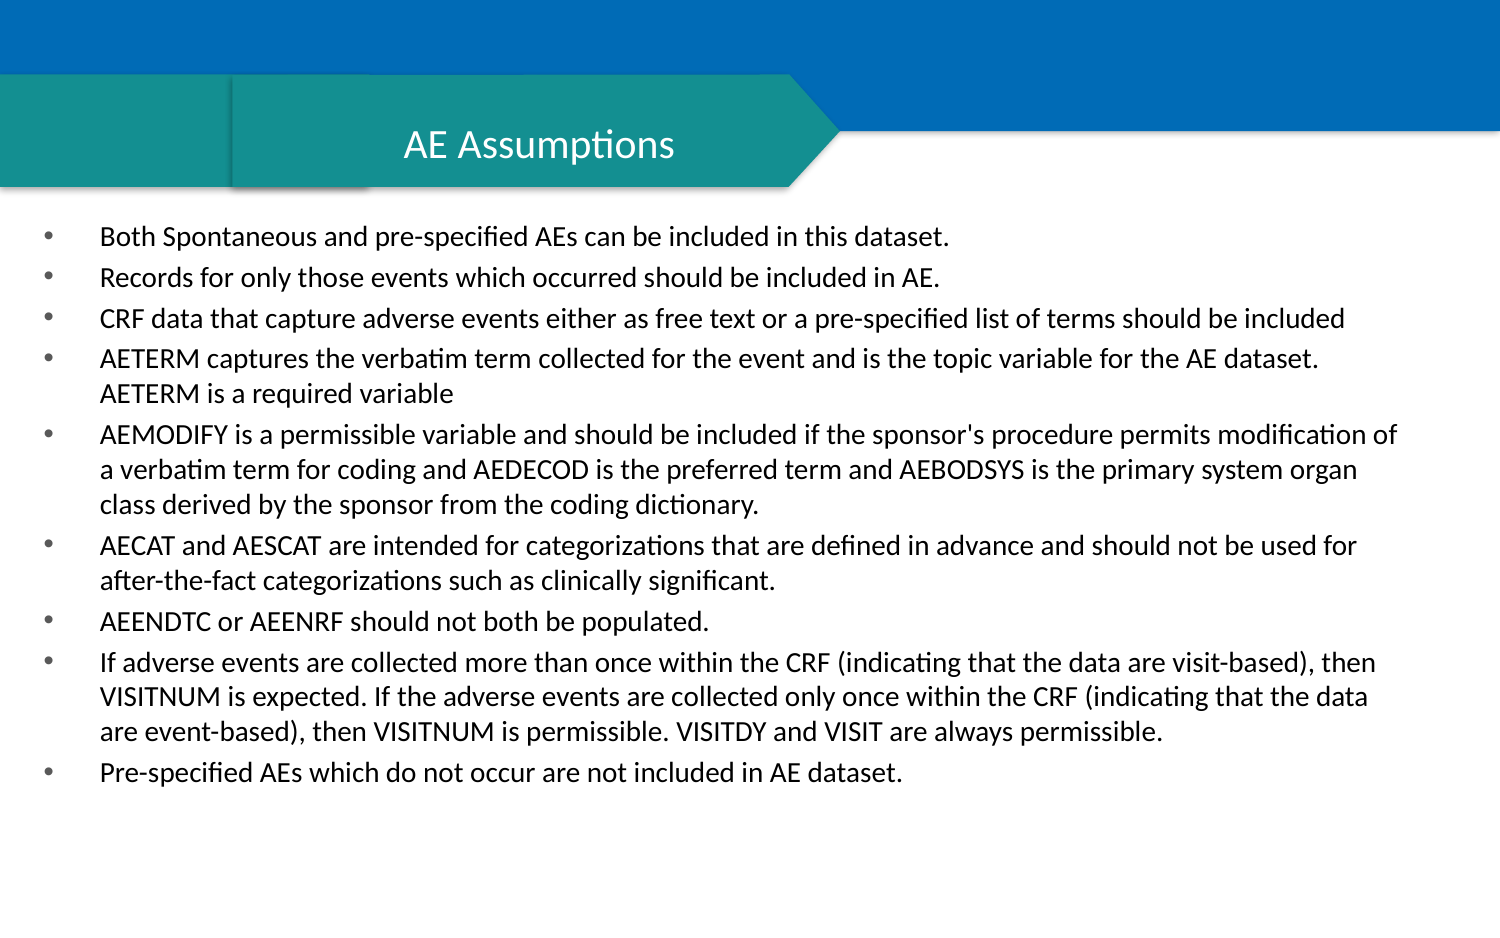

# AE Assumptions
Both Spontaneous and pre-specified AEs can be included in this dataset.
Records for only those events which occurred should be included in AE.
CRF data that capture adverse events either as free text or a pre-specified list of terms should be included
AETERM captures the verbatim term collected for the event and is the topic variable for the AE dataset. AETERM is a required variable
AEMODIFY is a permissible variable and should be included if the sponsor's procedure permits modification of a verbatim term for coding and AEDECOD is the preferred term and AEBODSYS is the primary system organ class derived by the sponsor from the coding dictionary.
AECAT and AESCAT are intended for categorizations that are defined in advance and should not be used for after-the-fact categorizations such as clinically significant.
AEENDTC or AEENRF should not both be populated.
If adverse events are collected more than once within the CRF (indicating that the data are visit-based), then VISITNUM is expected. If the adverse events are collected only once within the CRF (indicating that the data are event-based), then VISITNUM is permissible. VISITDY and VISIT are always permissible.
Pre-specified AEs which do not occur are not included in AE dataset.